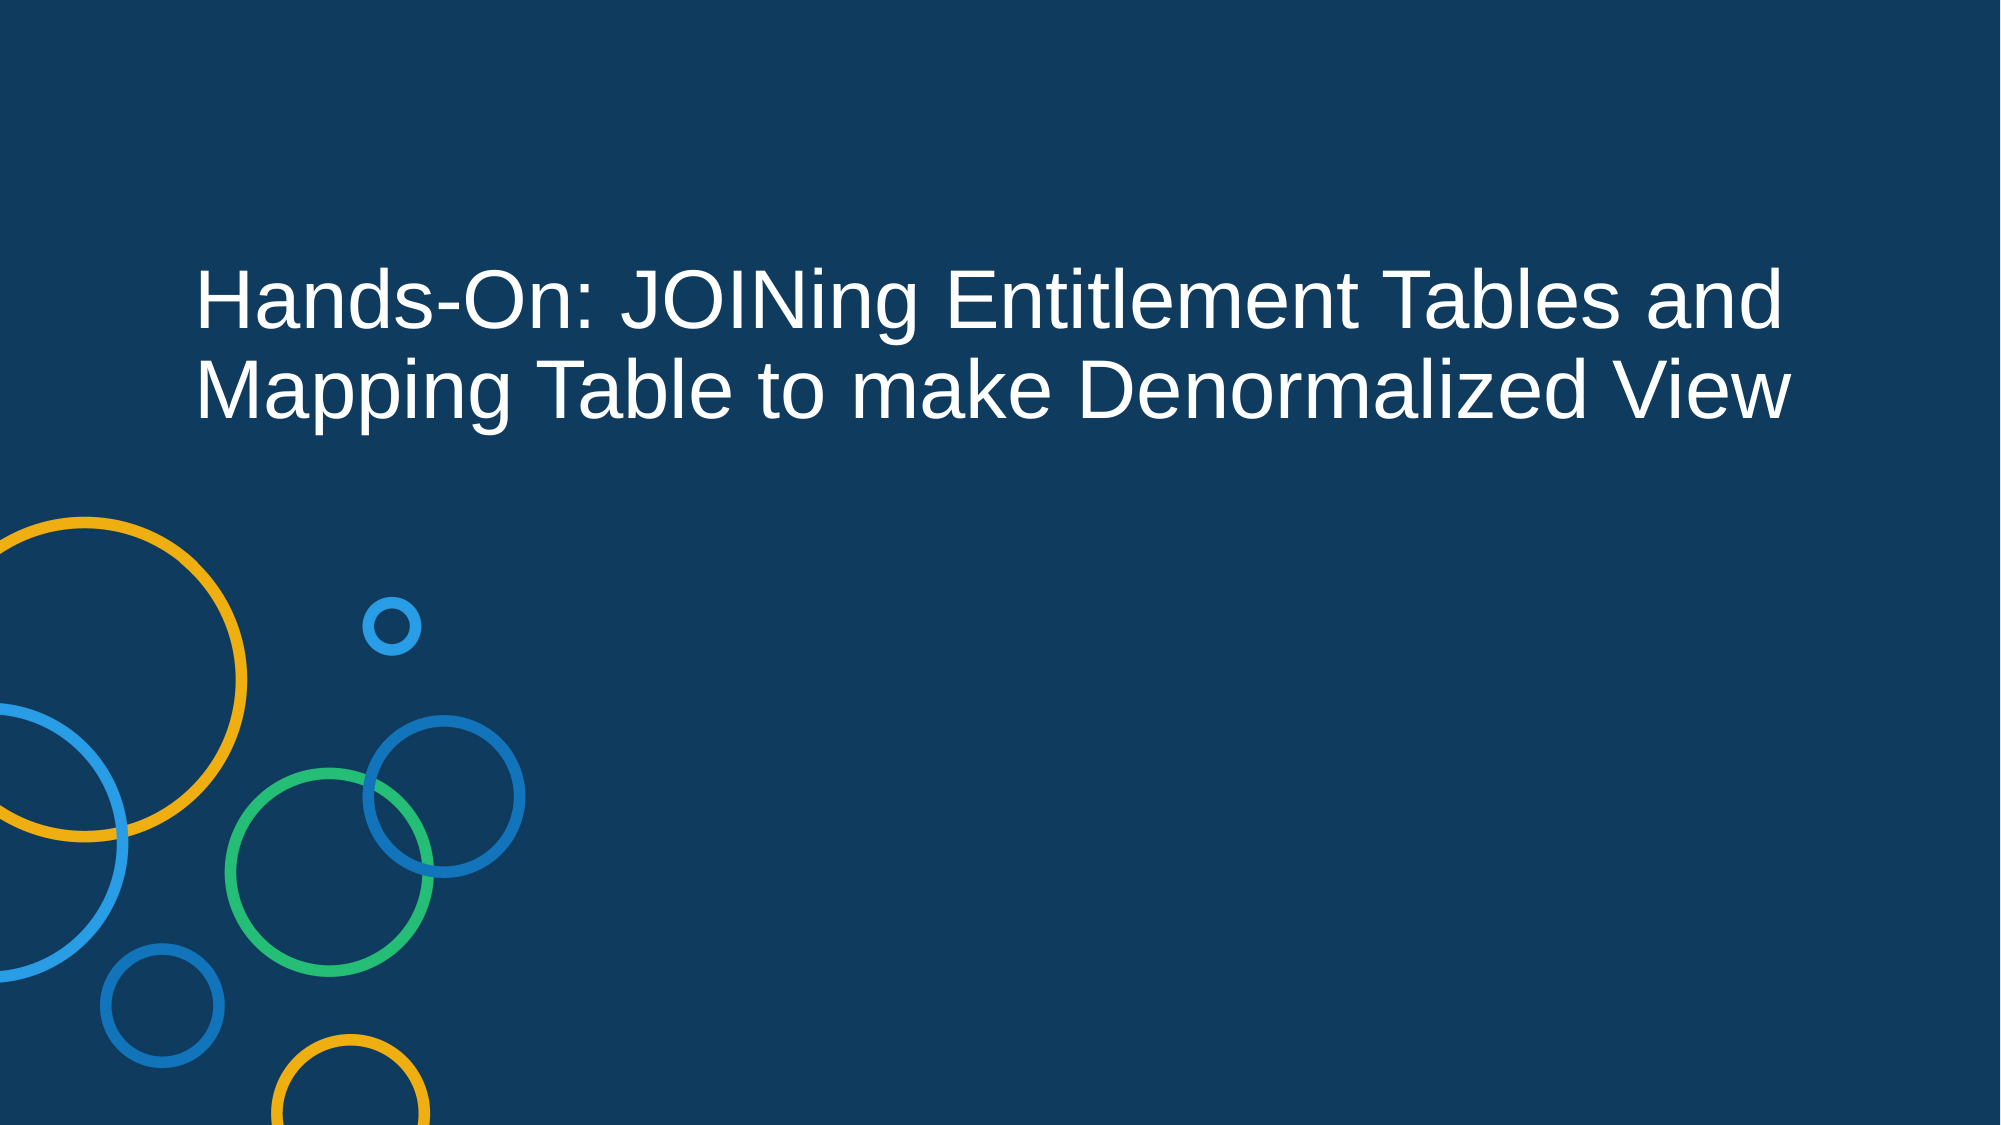

Hands-On: JOINing Entitlement Tables and Mapping Table to make Denormalized View